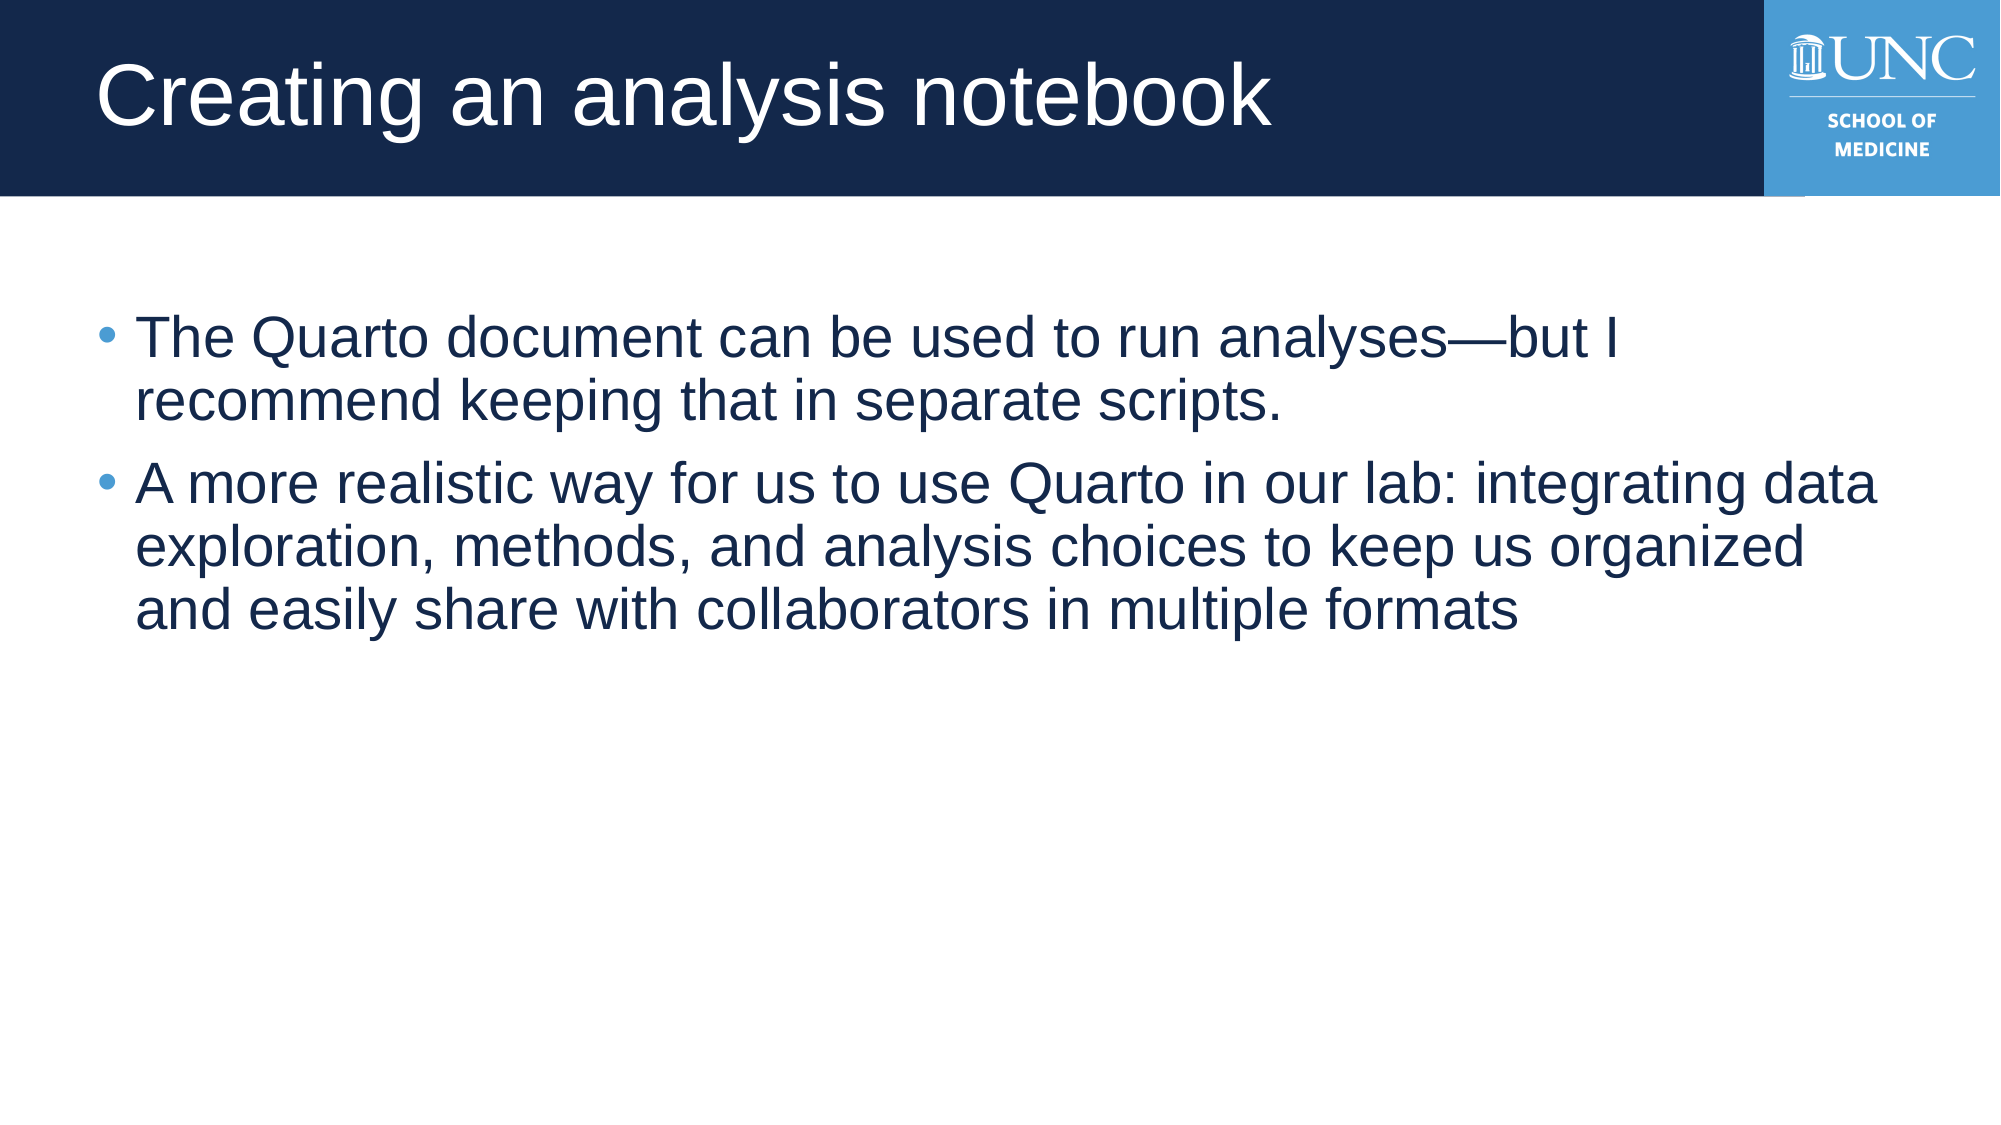

# Creating an analysis notebook
The Quarto document can be used to run analyses—but I recommend keeping that in separate scripts.
A more realistic way for us to use Quarto in our lab: integrating data exploration, methods, and analysis choices to keep us organized and easily share with collaborators in multiple formats